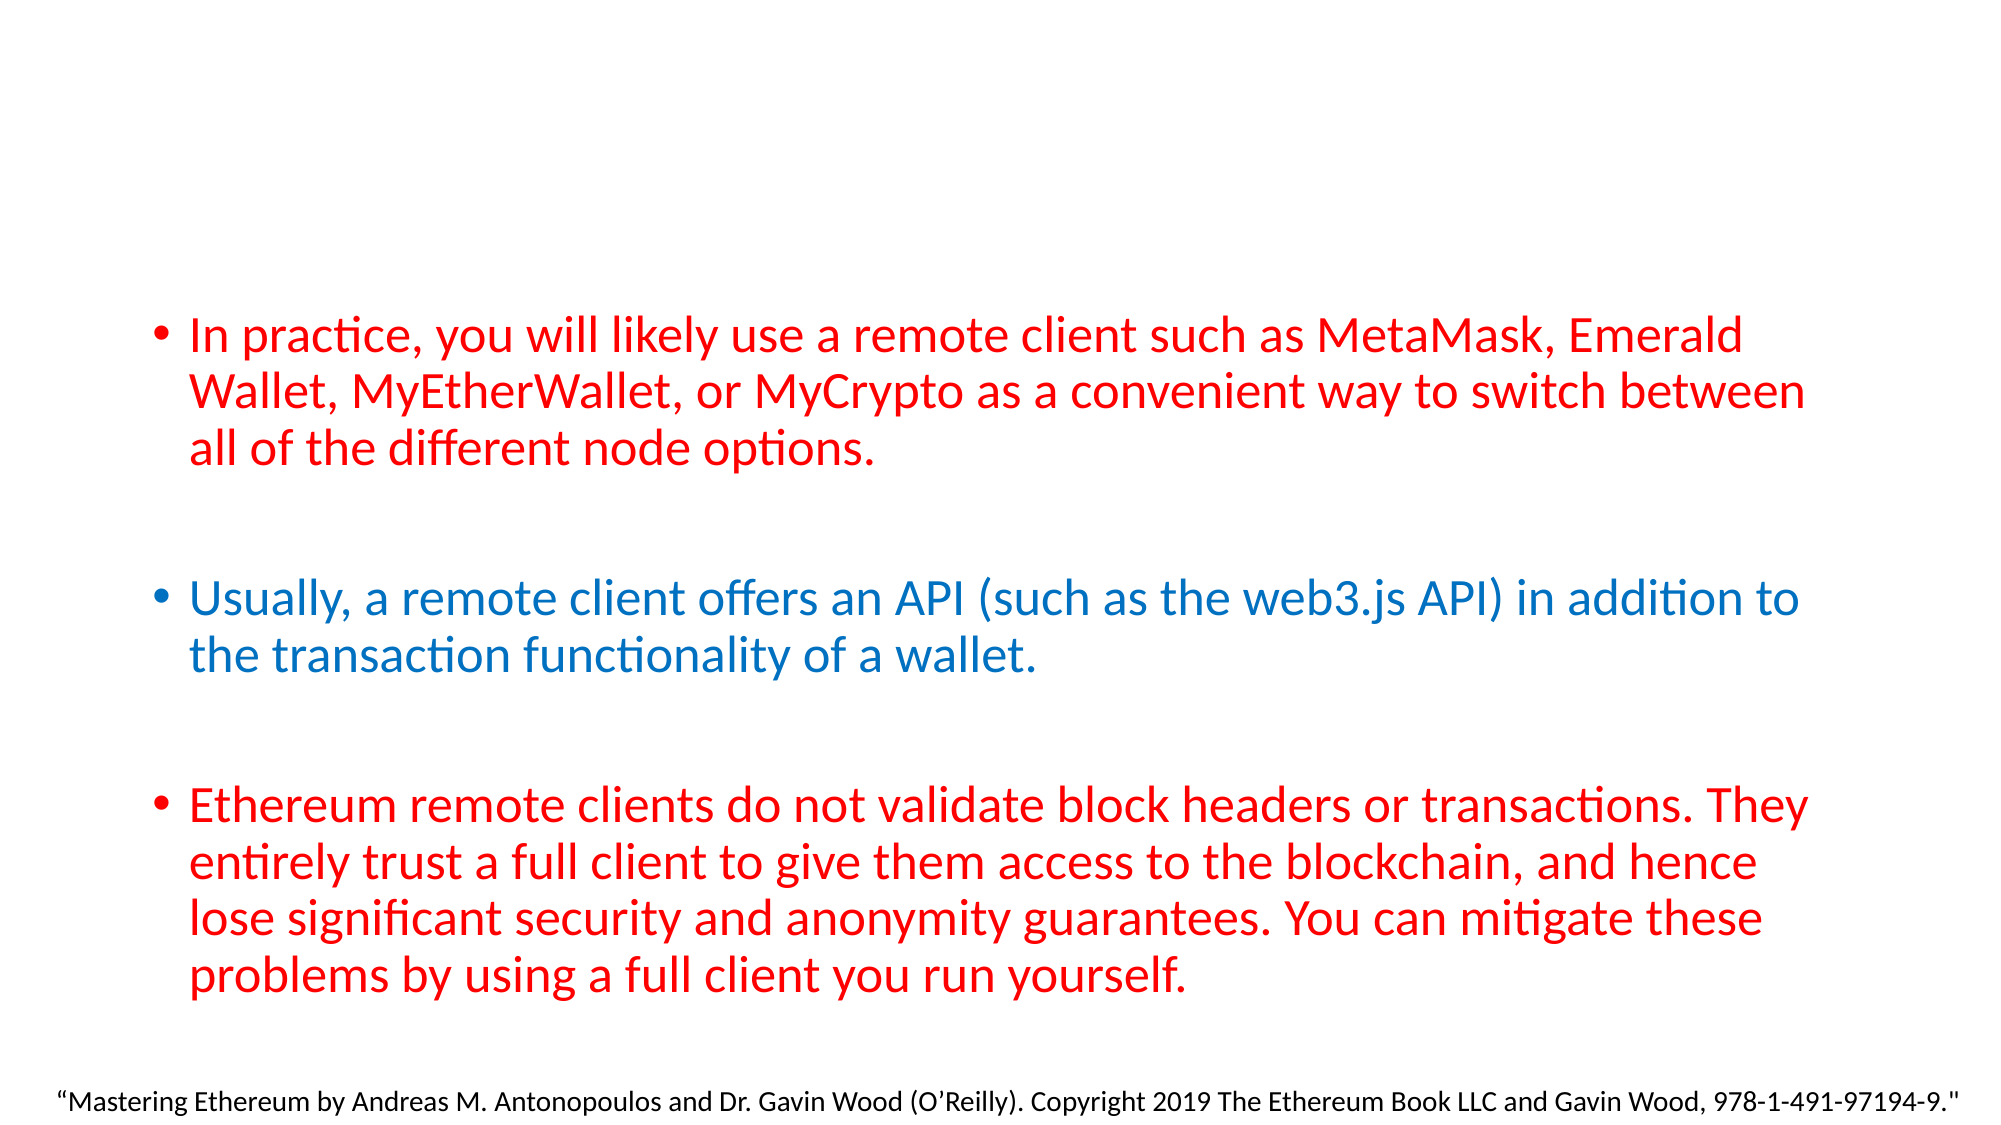

#
In practice, you will likely use a remote client such as MetaMask, Emerald Wallet, MyEtherWallet, or MyCrypto as a convenient way to switch between all of the different node options.

Usually, a remote client offers an API (such as the web3.js API) in addition to the transaction functionality of a wallet.

Ethereum remote clients do not validate block headers or transactions. They entirely trust a full client to give them access to the blockchain, and hence lose significant security and anonymity guarantees. You can mitigate these problems by using a full client you run yourself.

“Mastering Ethereum by Andreas M. Antonopoulos and Dr. Gavin Wood (O’Reilly). Copyright 2019 The Ethereum Book LLC and Gavin Wood, 978-1-491-97194-9."